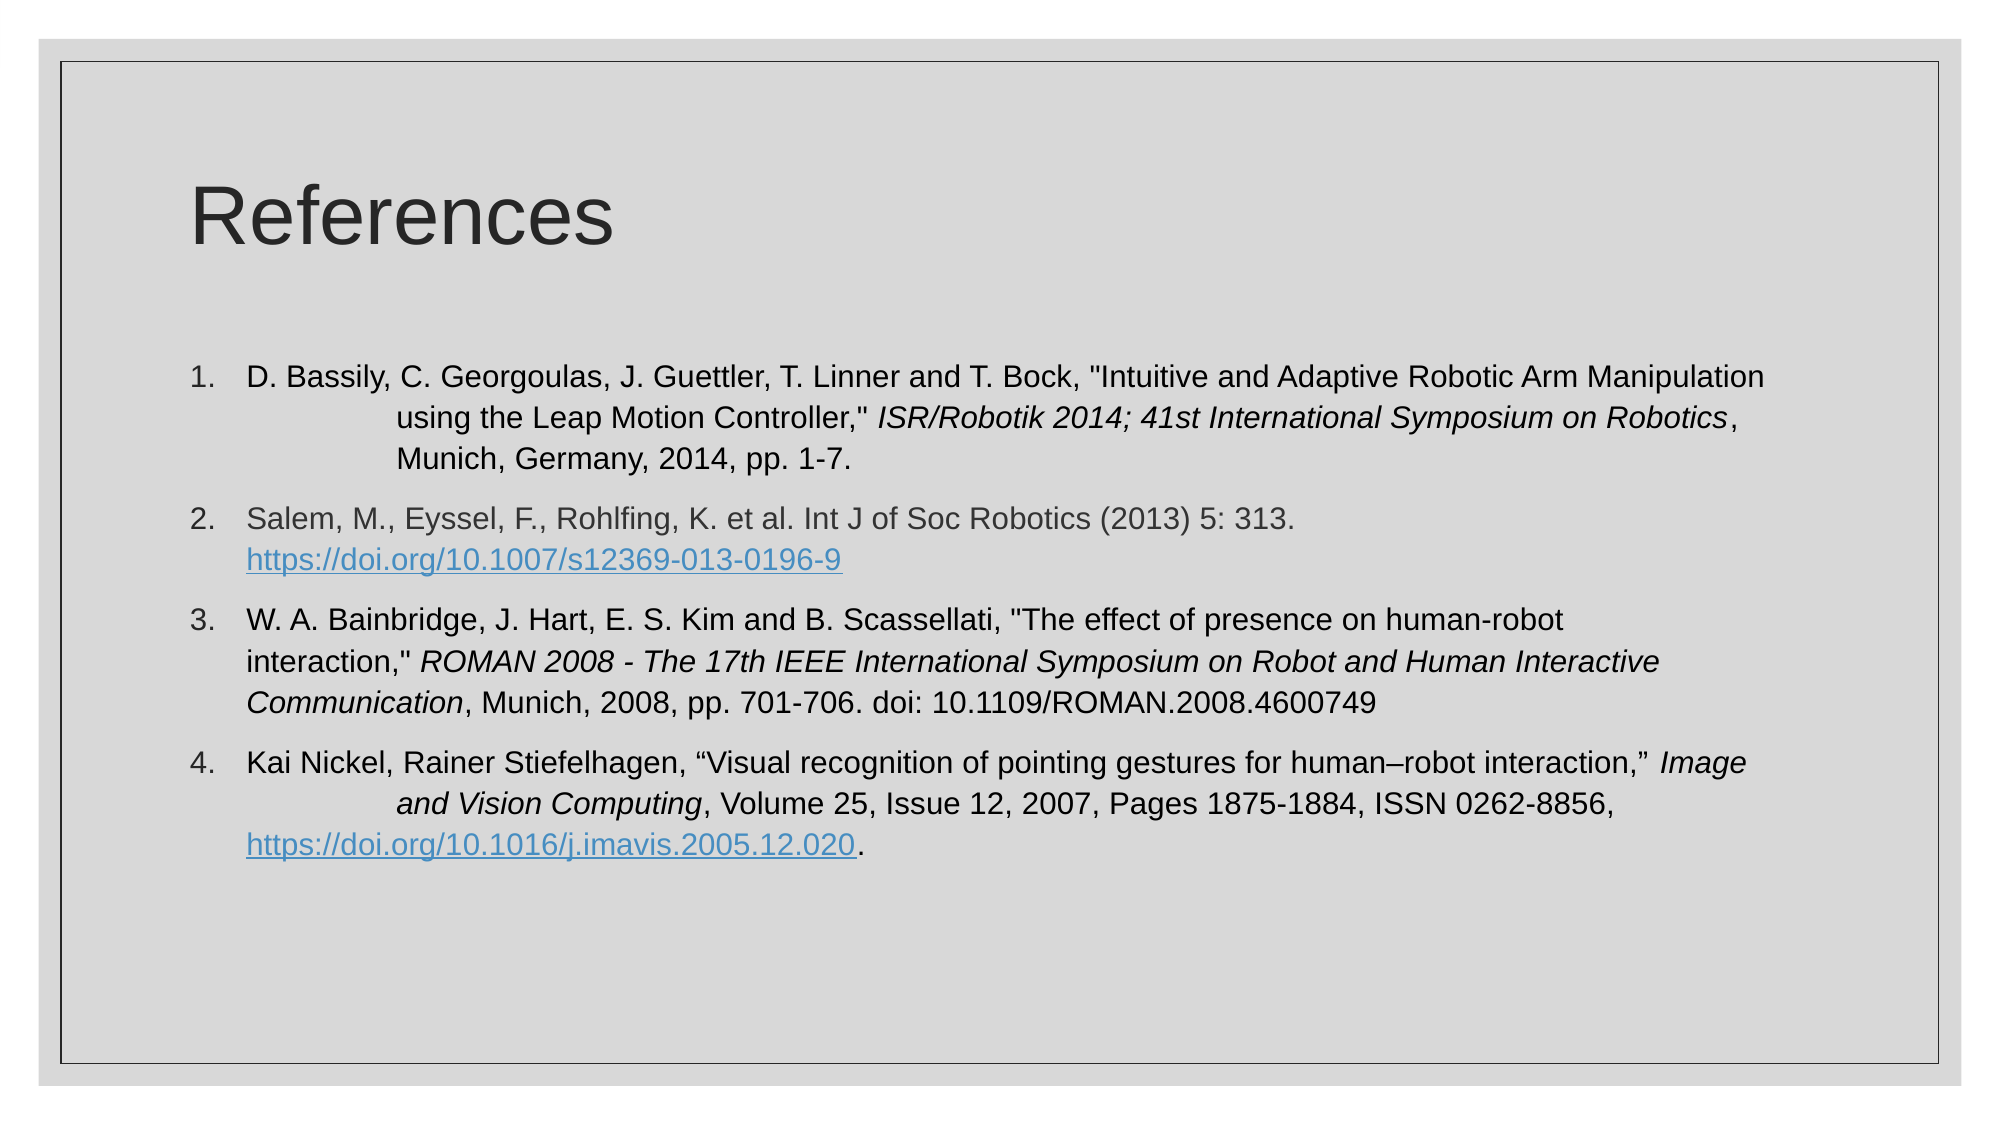

# References
D. Bassily, C. Georgoulas, J. Guettler, T. Linner and T. Bock, "Intuitive and Adaptive Robotic Arm Manipulation	using the Leap Motion Controller," ISR/Robotik 2014; 41st International Symposium on Robotics, 	Munich, Germany, 2014, pp. 1-7.
Salem, M., Eyssel, F., Rohlfing, K. et al. Int J of Soc Robotics (2013) 5: 313. 		https://doi.org/10.1007/s12369-013-0196-9
W. A. Bainbridge, J. Hart, E. S. Kim and B. Scassellati, "The effect of presence on human-robot		interaction," ROMAN 2008 - The 17th IEEE International Symposium on Robot and Human Interactive 	Communication, Munich, 2008, pp. 701-706. doi: 10.1109/ROMAN.2008.4600749
Kai Nickel, Rainer Stiefelhagen, “Visual recognition of pointing gestures for human–robot interaction,” Image	and Vision Computing, Volume 25, Issue 12, 2007, Pages 1875-1884, ISSN 0262-8856, 	https://doi.org/10.1016/j.imavis.2005.12.020.